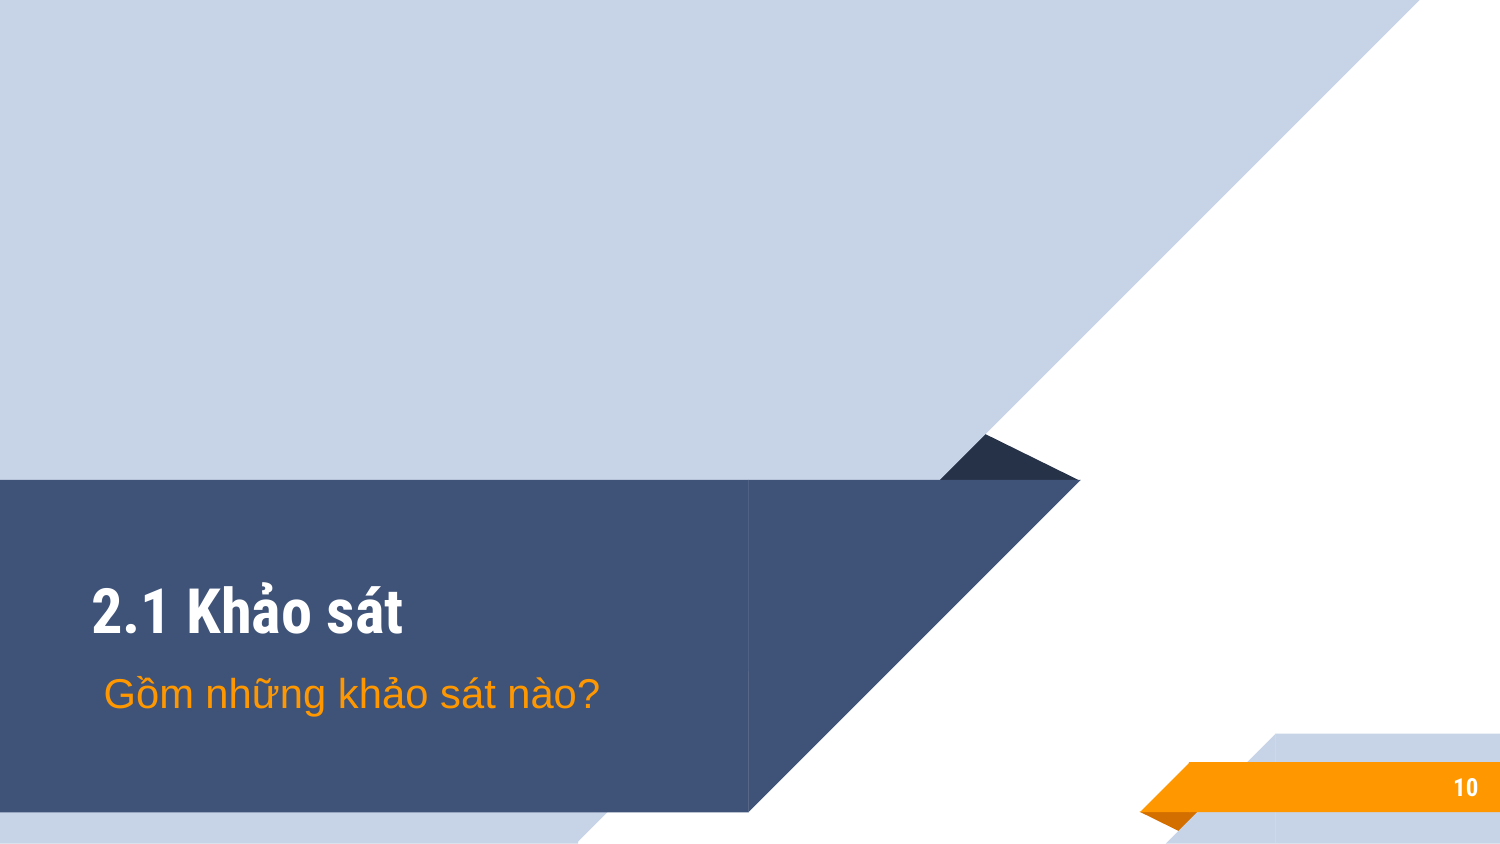

# 2.1 Khảo sát
Gồm những khảo sát nào?
10